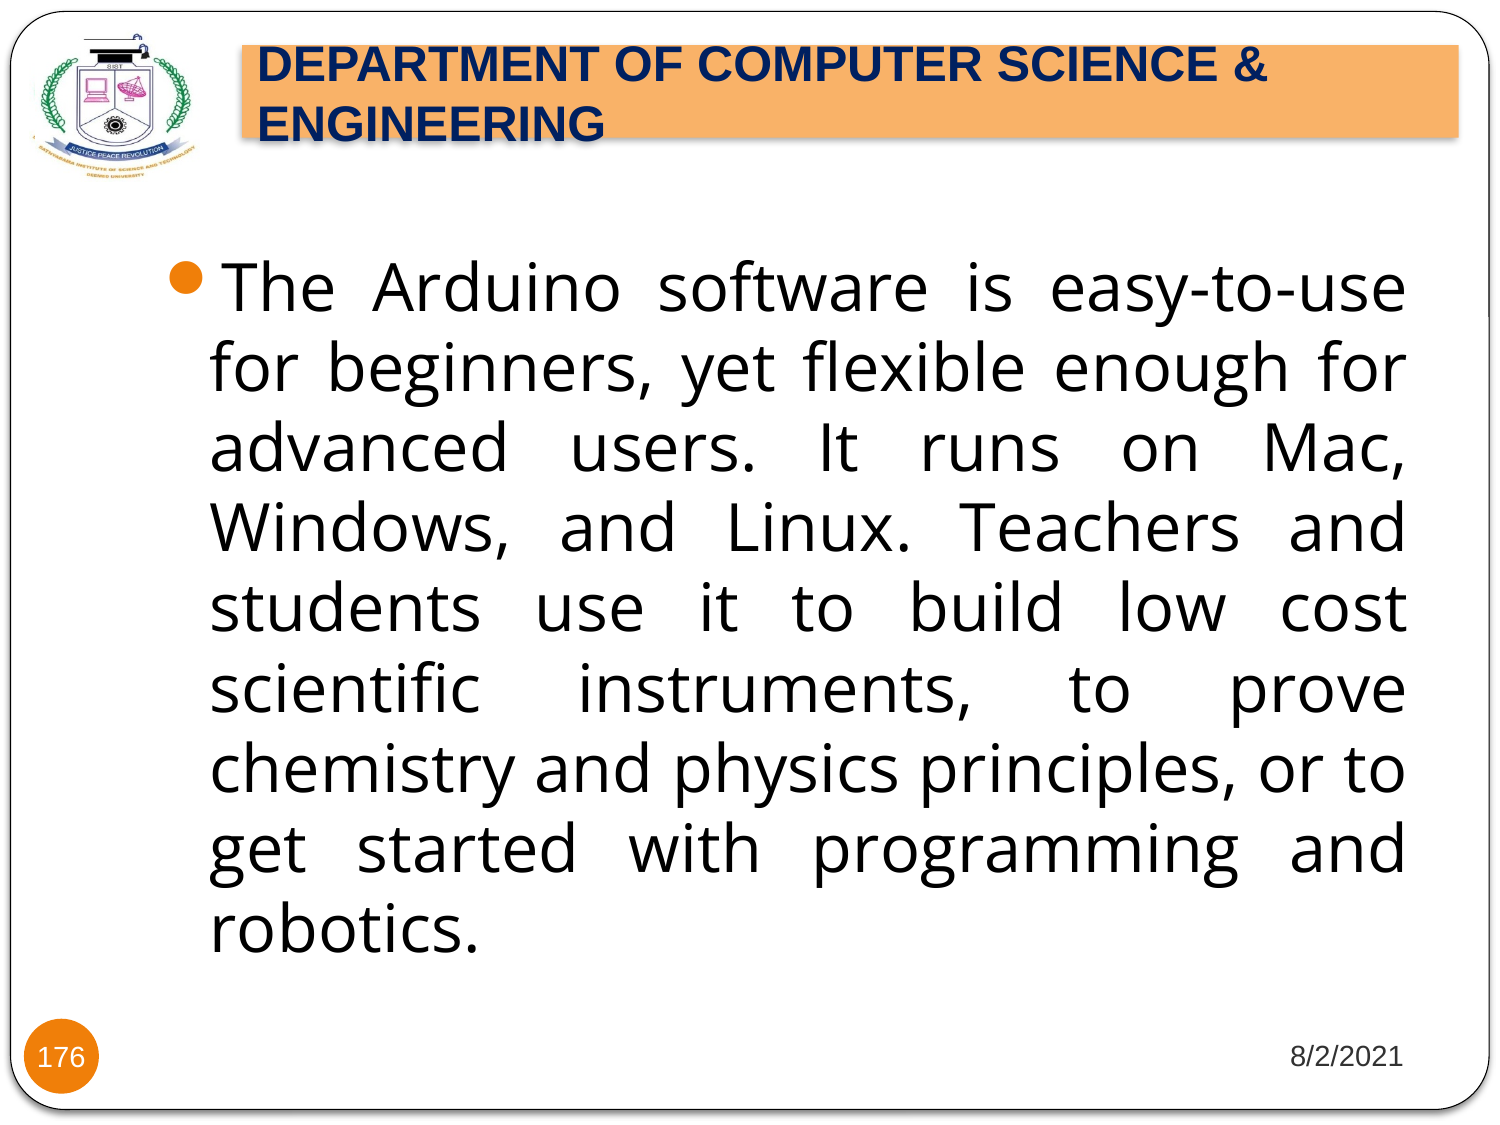

The Arduino software is easy-to-use for beginners, yet flexible enough for advanced users. It runs on Mac, Windows, and Linux. Teachers and students use it to build low cost scientific instruments, to prove chemistry and physics principles, or to get started with programming and robotics.
8/2/2021
176